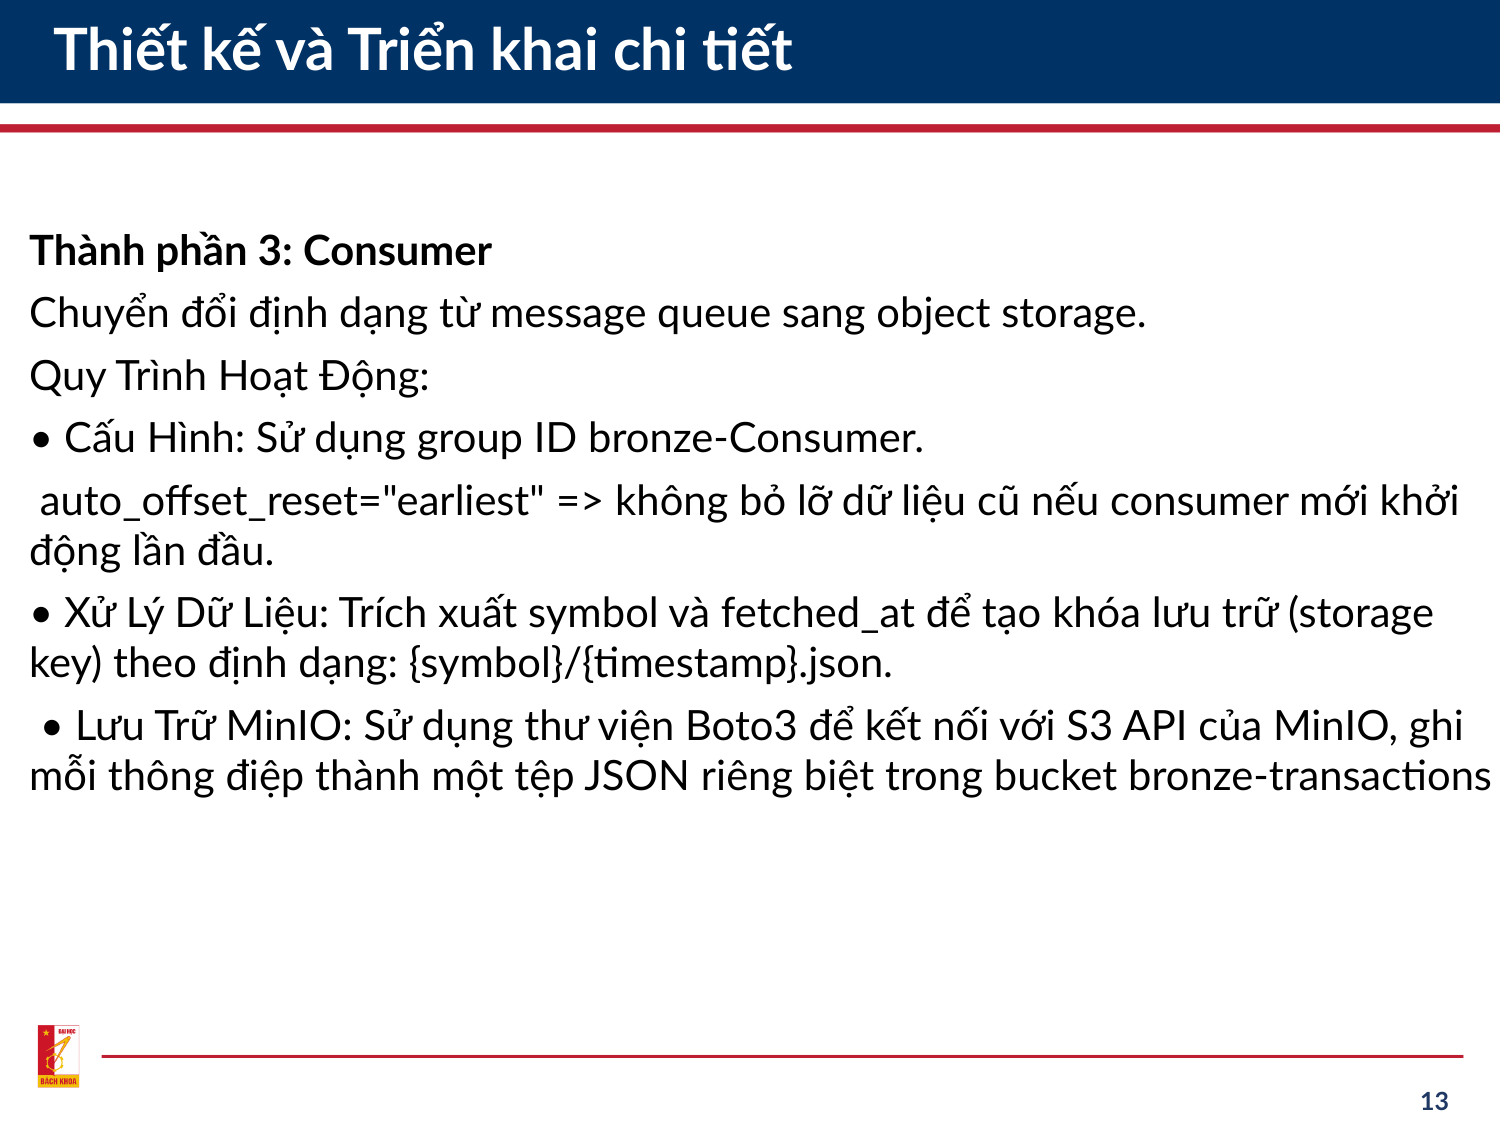

# Thiết kế và Triển khai chi tiết
Thành phần 3: Consumer
Chuyển đổi định dạng từ message queue sang object storage.
Quy Trình Hoạt Động:
• Cấu Hình: Sử dụng group ID bronze-Consumer.
 auto_offset_reset="earliest" => không bỏ lỡ dữ liệu cũ nếu consumer mới khởi động lần đầu.
• Xử Lý Dữ Liệu: Trích xuất symbol và fetched_at để tạo khóa lưu trữ (storage key) theo định dạng: {symbol}/{timestamp}.json.
 • Lưu Trữ MinIO: Sử dụng thư viện Boto3 để kết nối với S3 API của MinIO, ghi mỗi thông điệp thành một tệp JSON riêng biệt trong bucket bronze-transactions
13